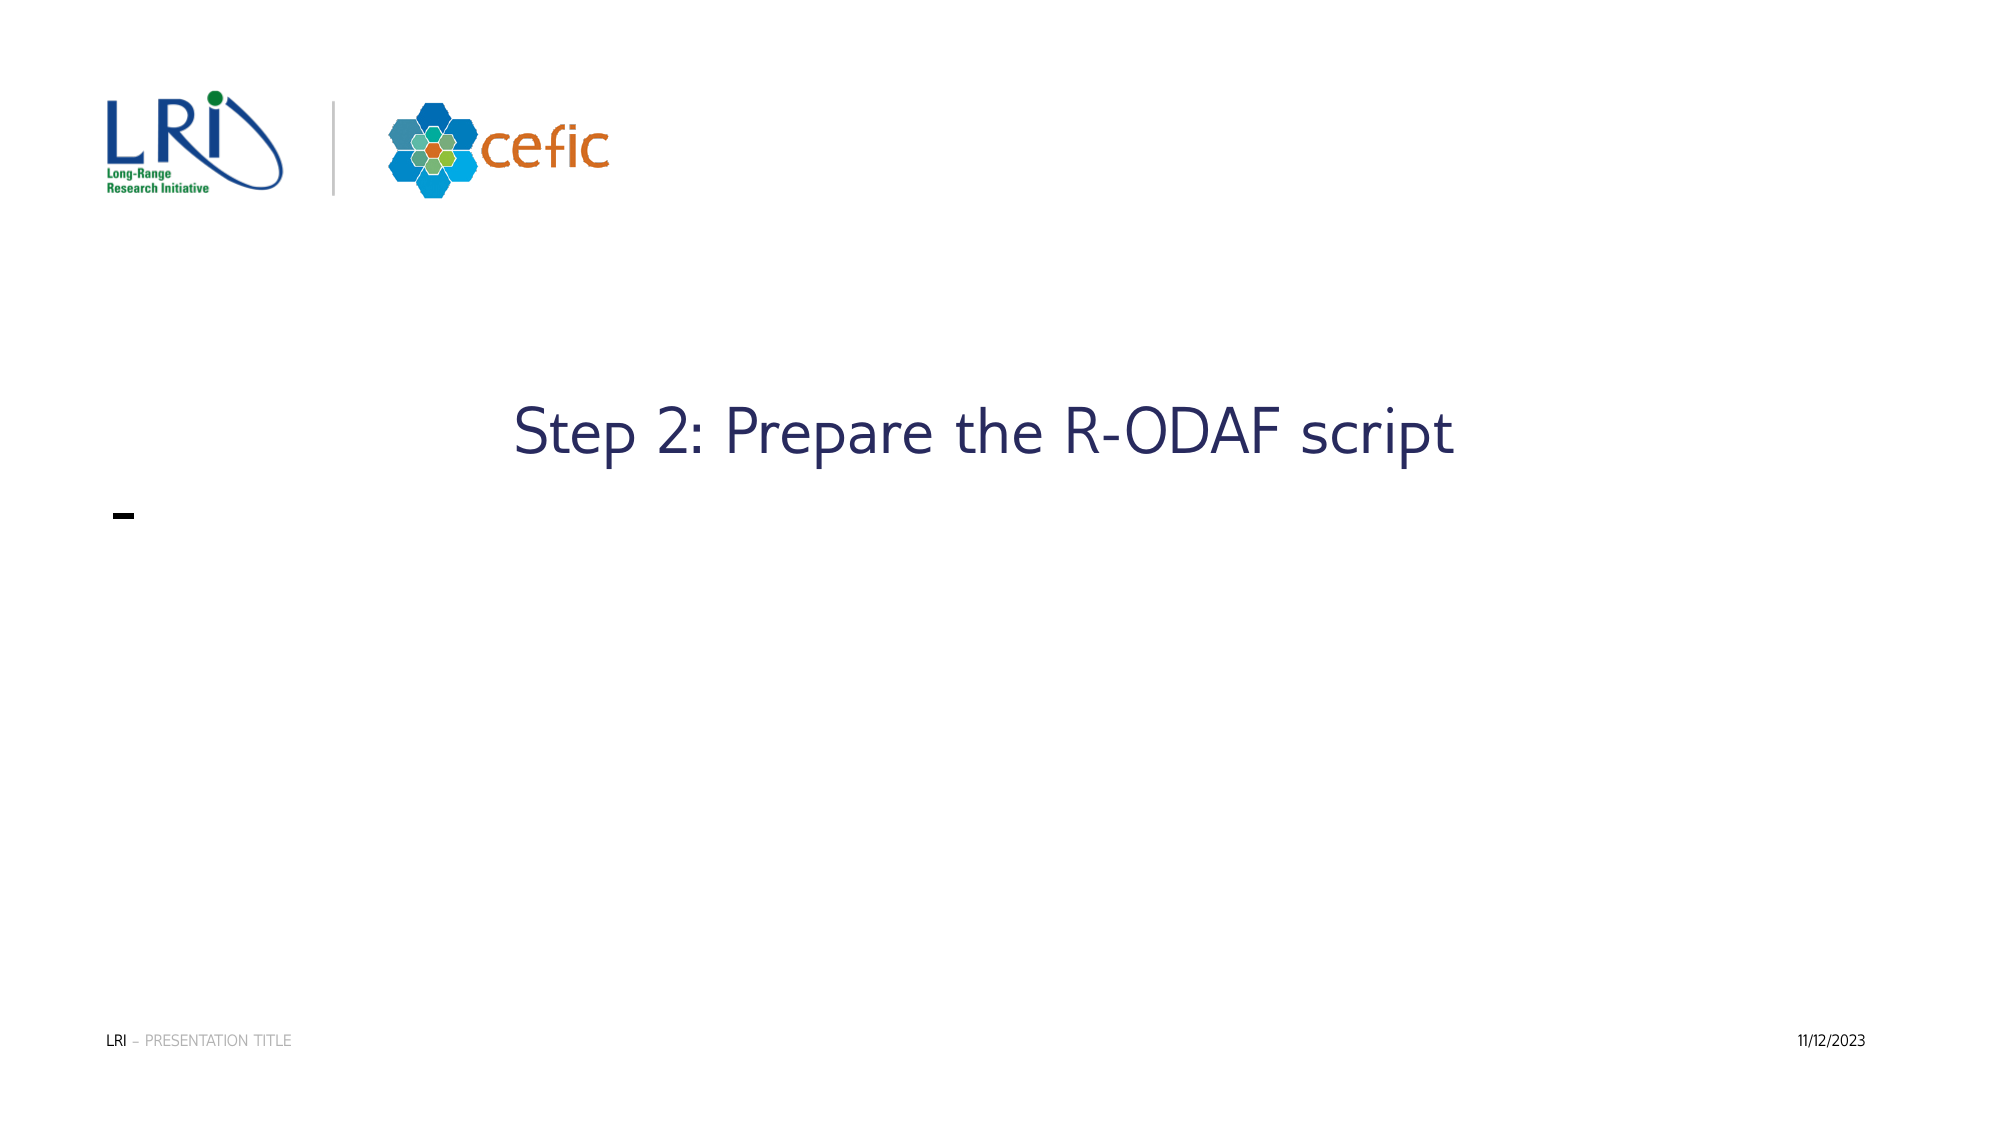

# Step 2: Prepare the R-ODAF script

LRI – PRESENTATION TITLE
11/12/2023